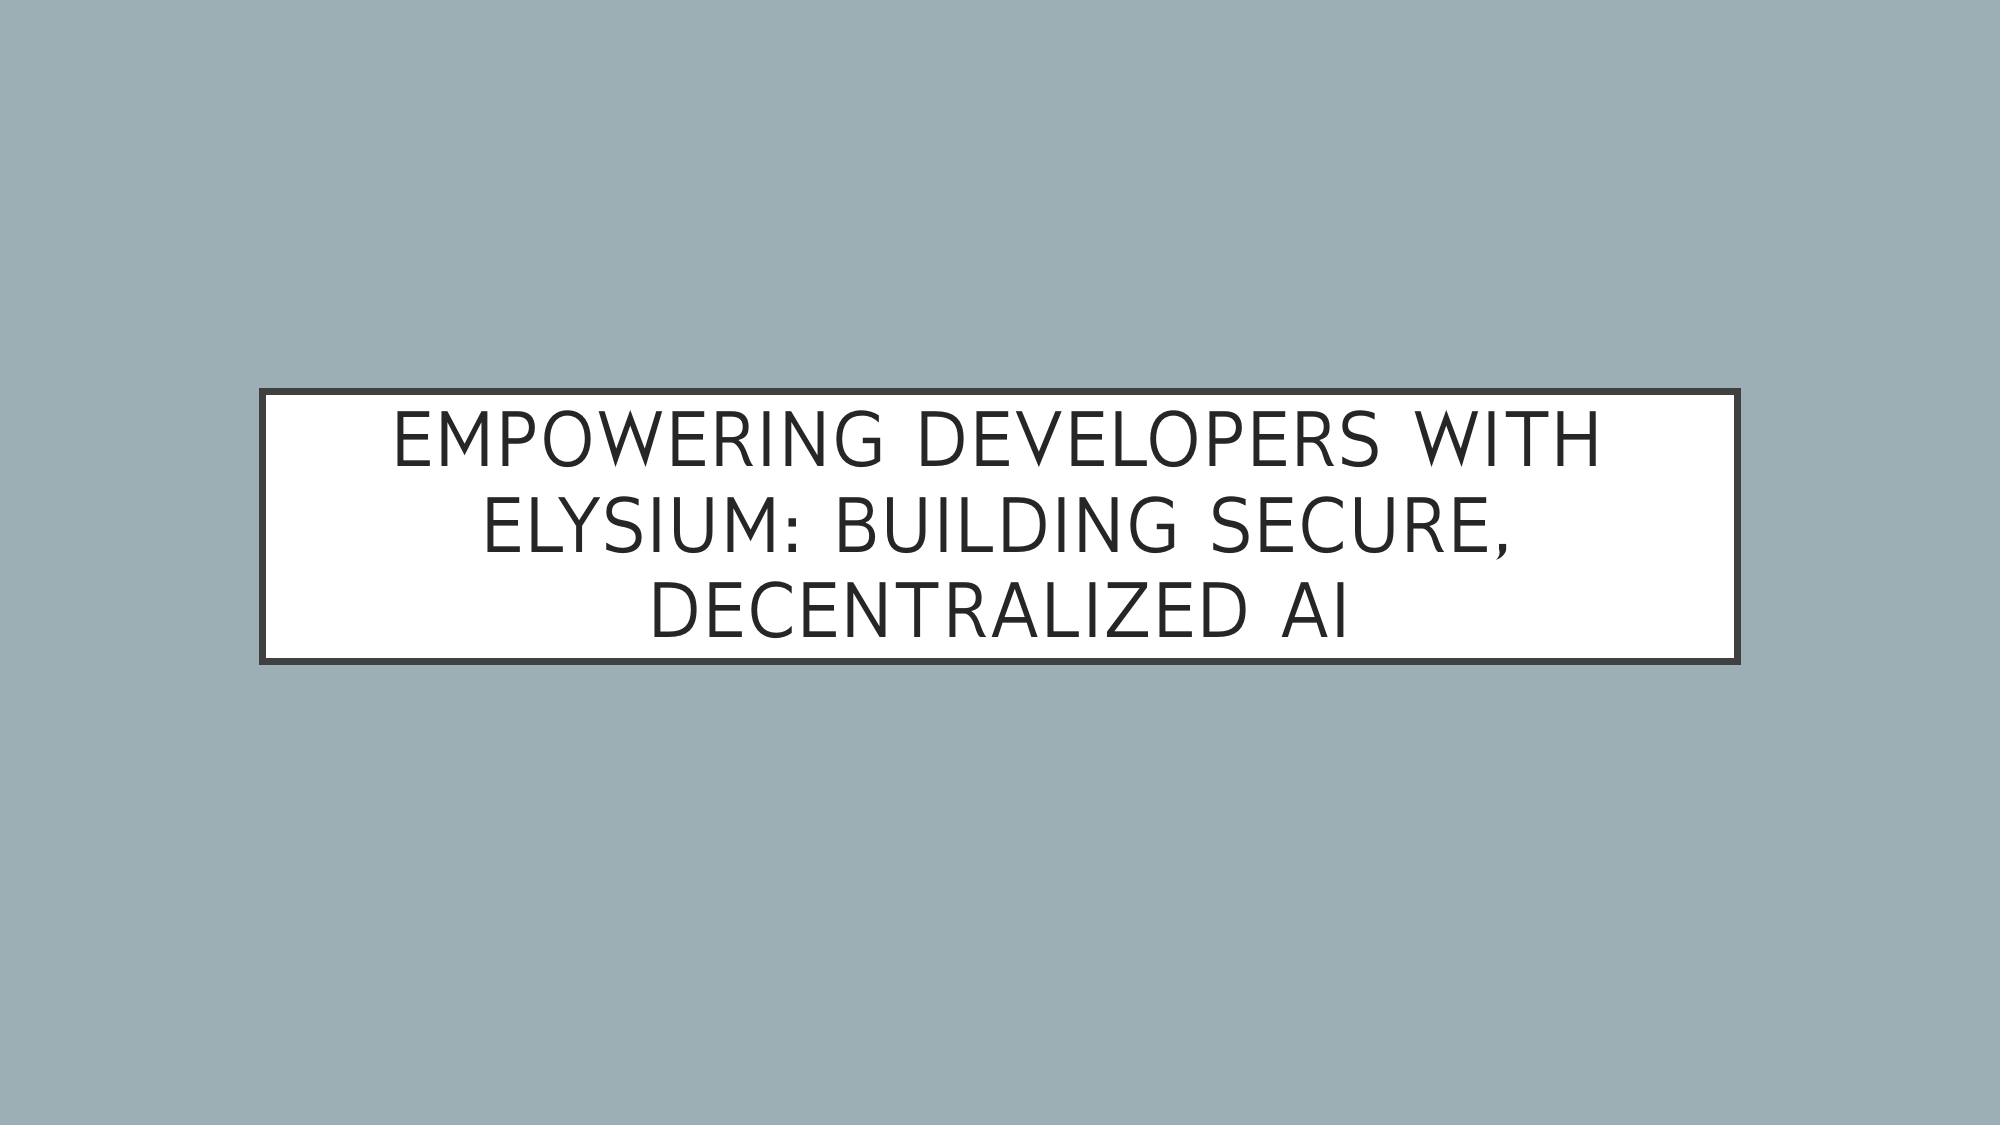

# Empowering Developers with Elysium: Building Secure, Decentralized AI